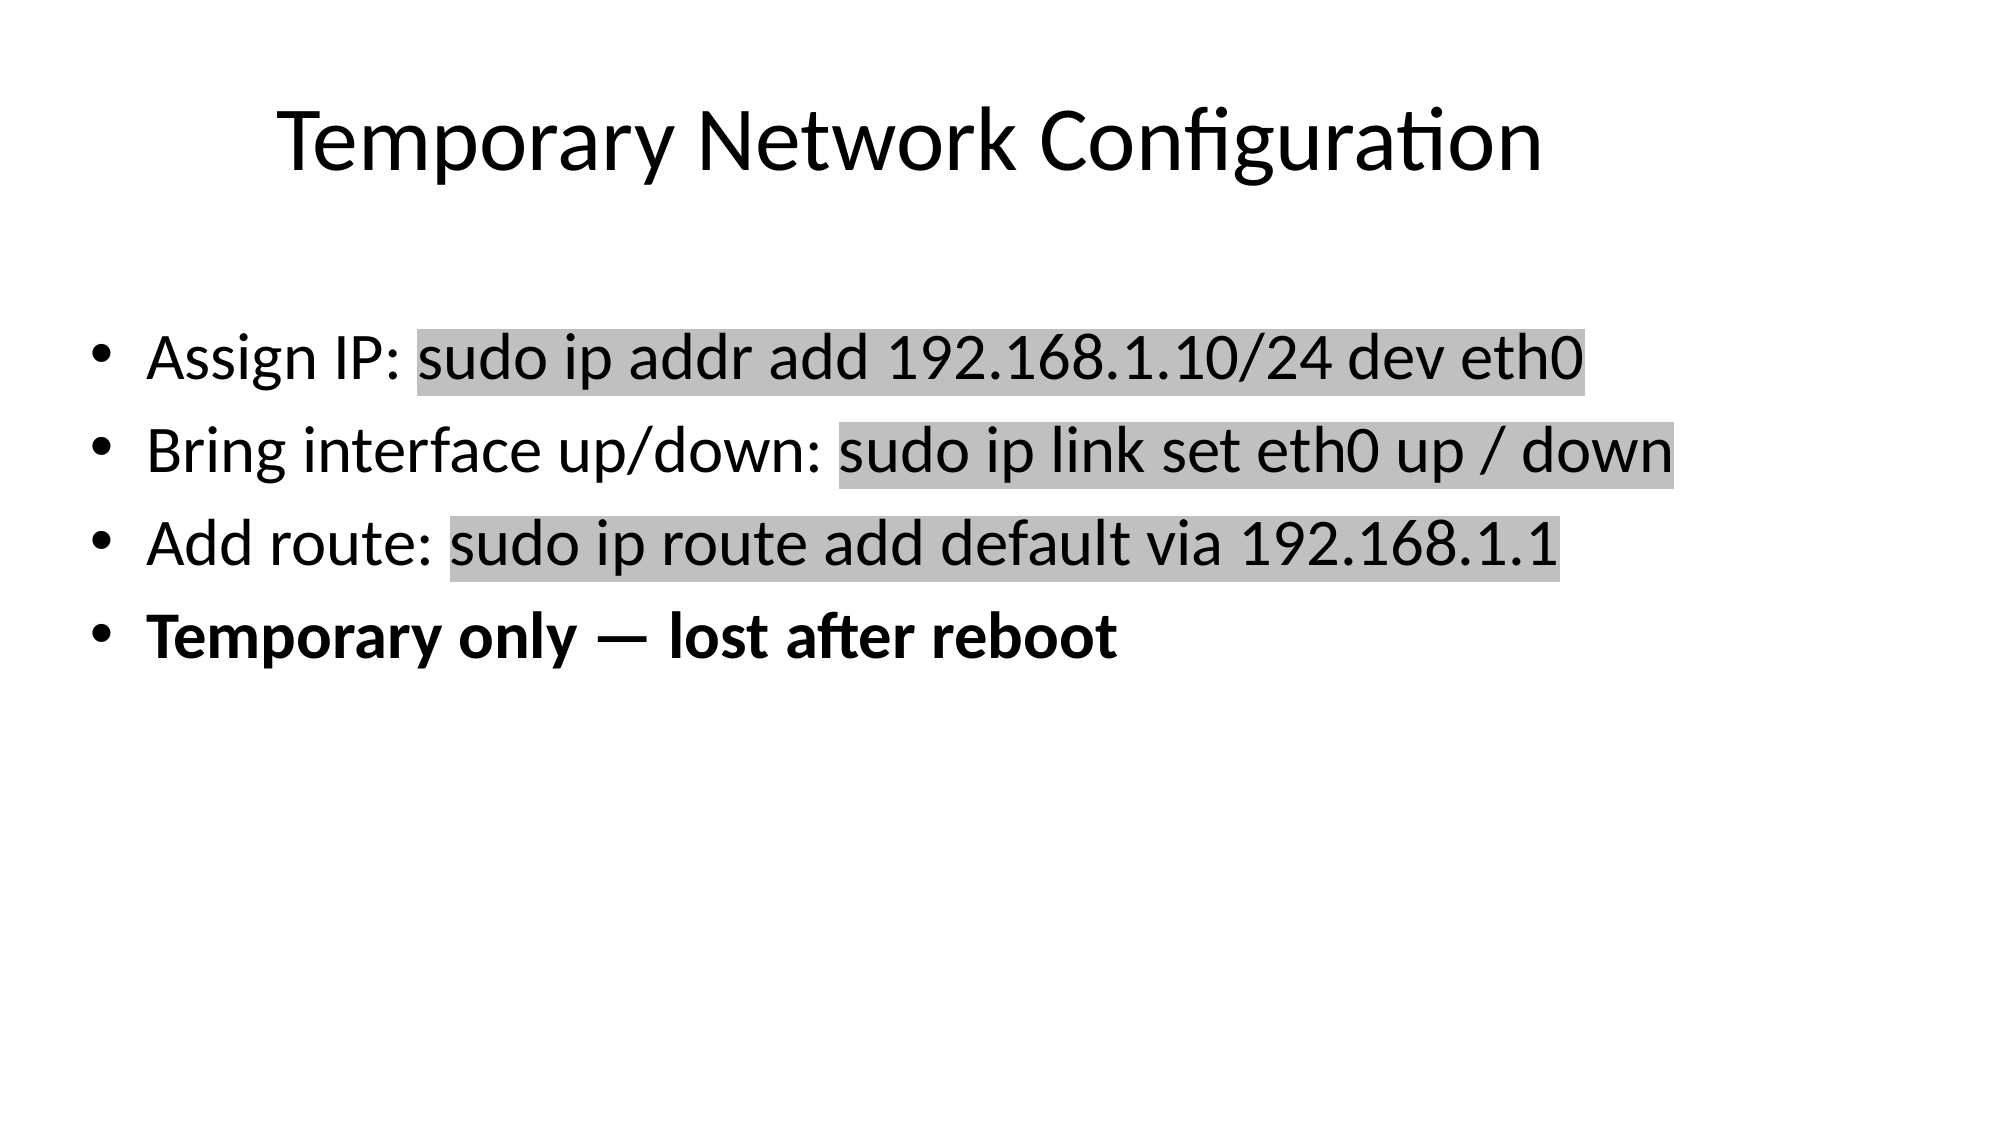

Temporary Network Configuration

Assign IP: sudo ip addr add 192.168.1.10/24 dev eth0
Bring interface up/down: sudo ip link set eth0 up / down
Add route: sudo ip route add default via 192.168.1.1
Temporary only — lost after reboot